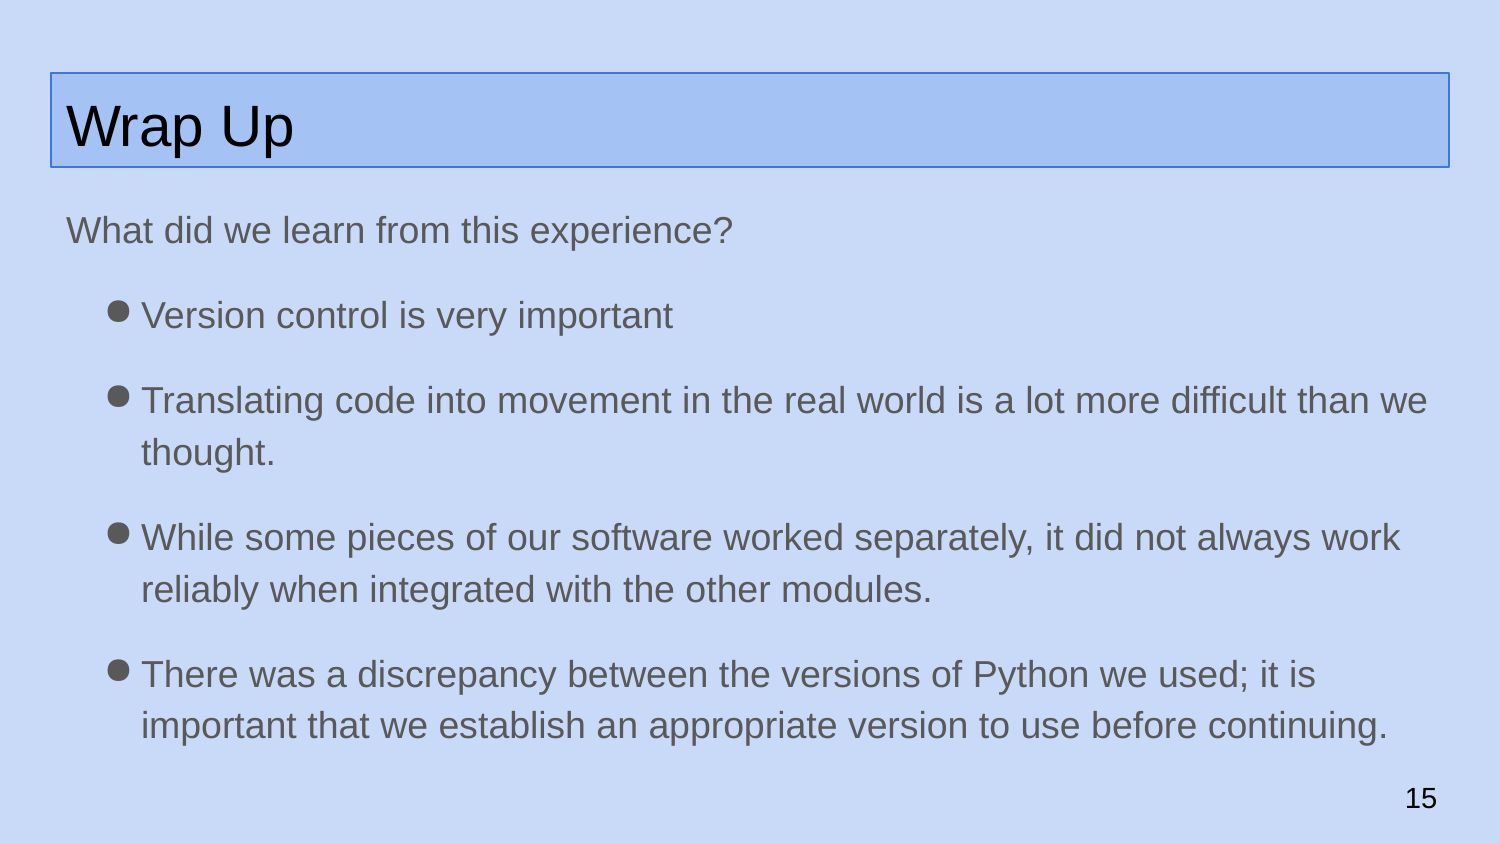

# Wrap Up
What did we learn from this experience?
Version control is very important
Translating code into movement in the real world is a lot more difficult than we thought.
While some pieces of our software worked separately, it did not always work reliably when integrated with the other modules.
There was a discrepancy between the versions of Python we used; it is important that we establish an appropriate version to use before continuing.
15